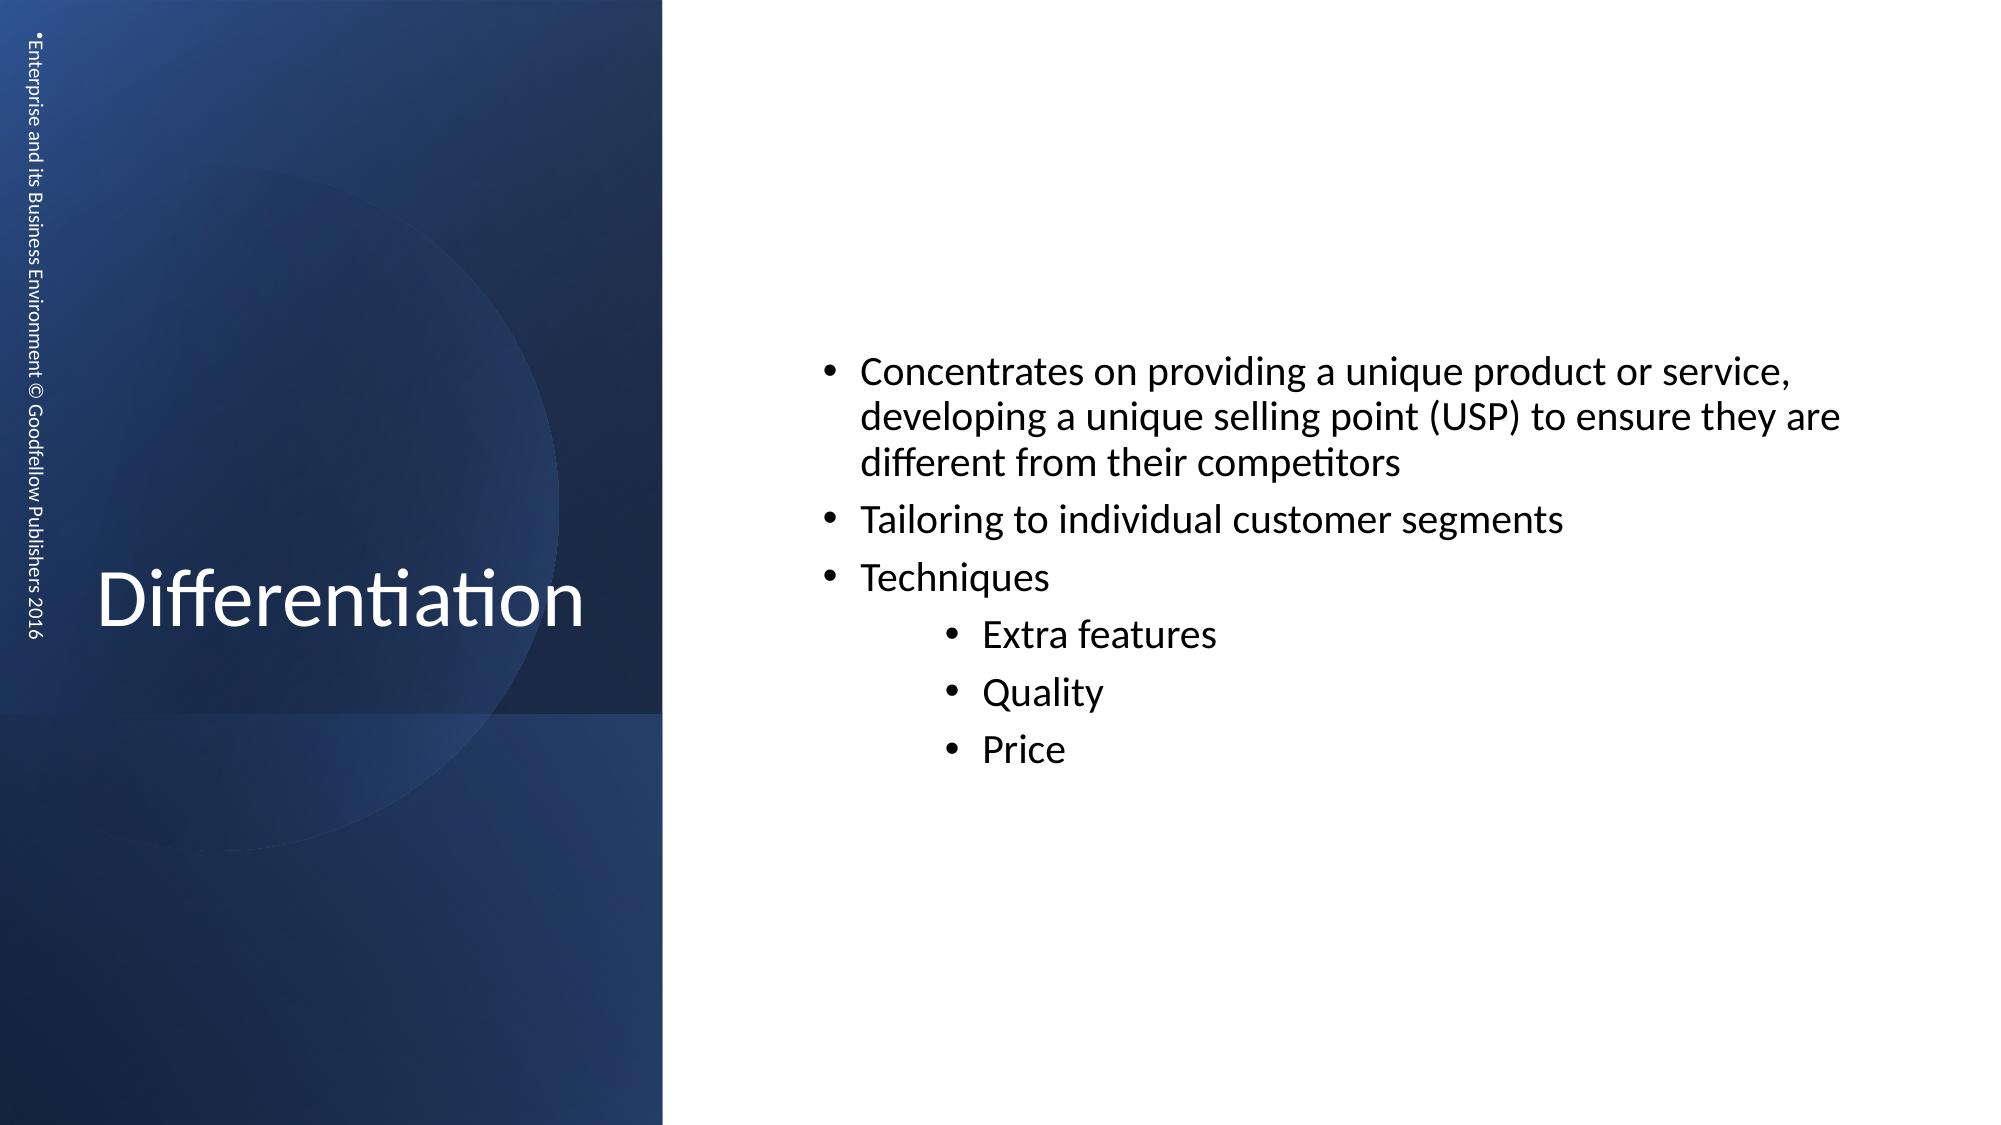

Differentiation
Concentrates on providing a unique product or service, developing a unique selling point (USP) to ensure they are different from their competitors
Tailoring to individual customer segments
Techniques
Extra features
Quality
Price

Enterprise and its Business Environment © Goodfellow Publishers 2016